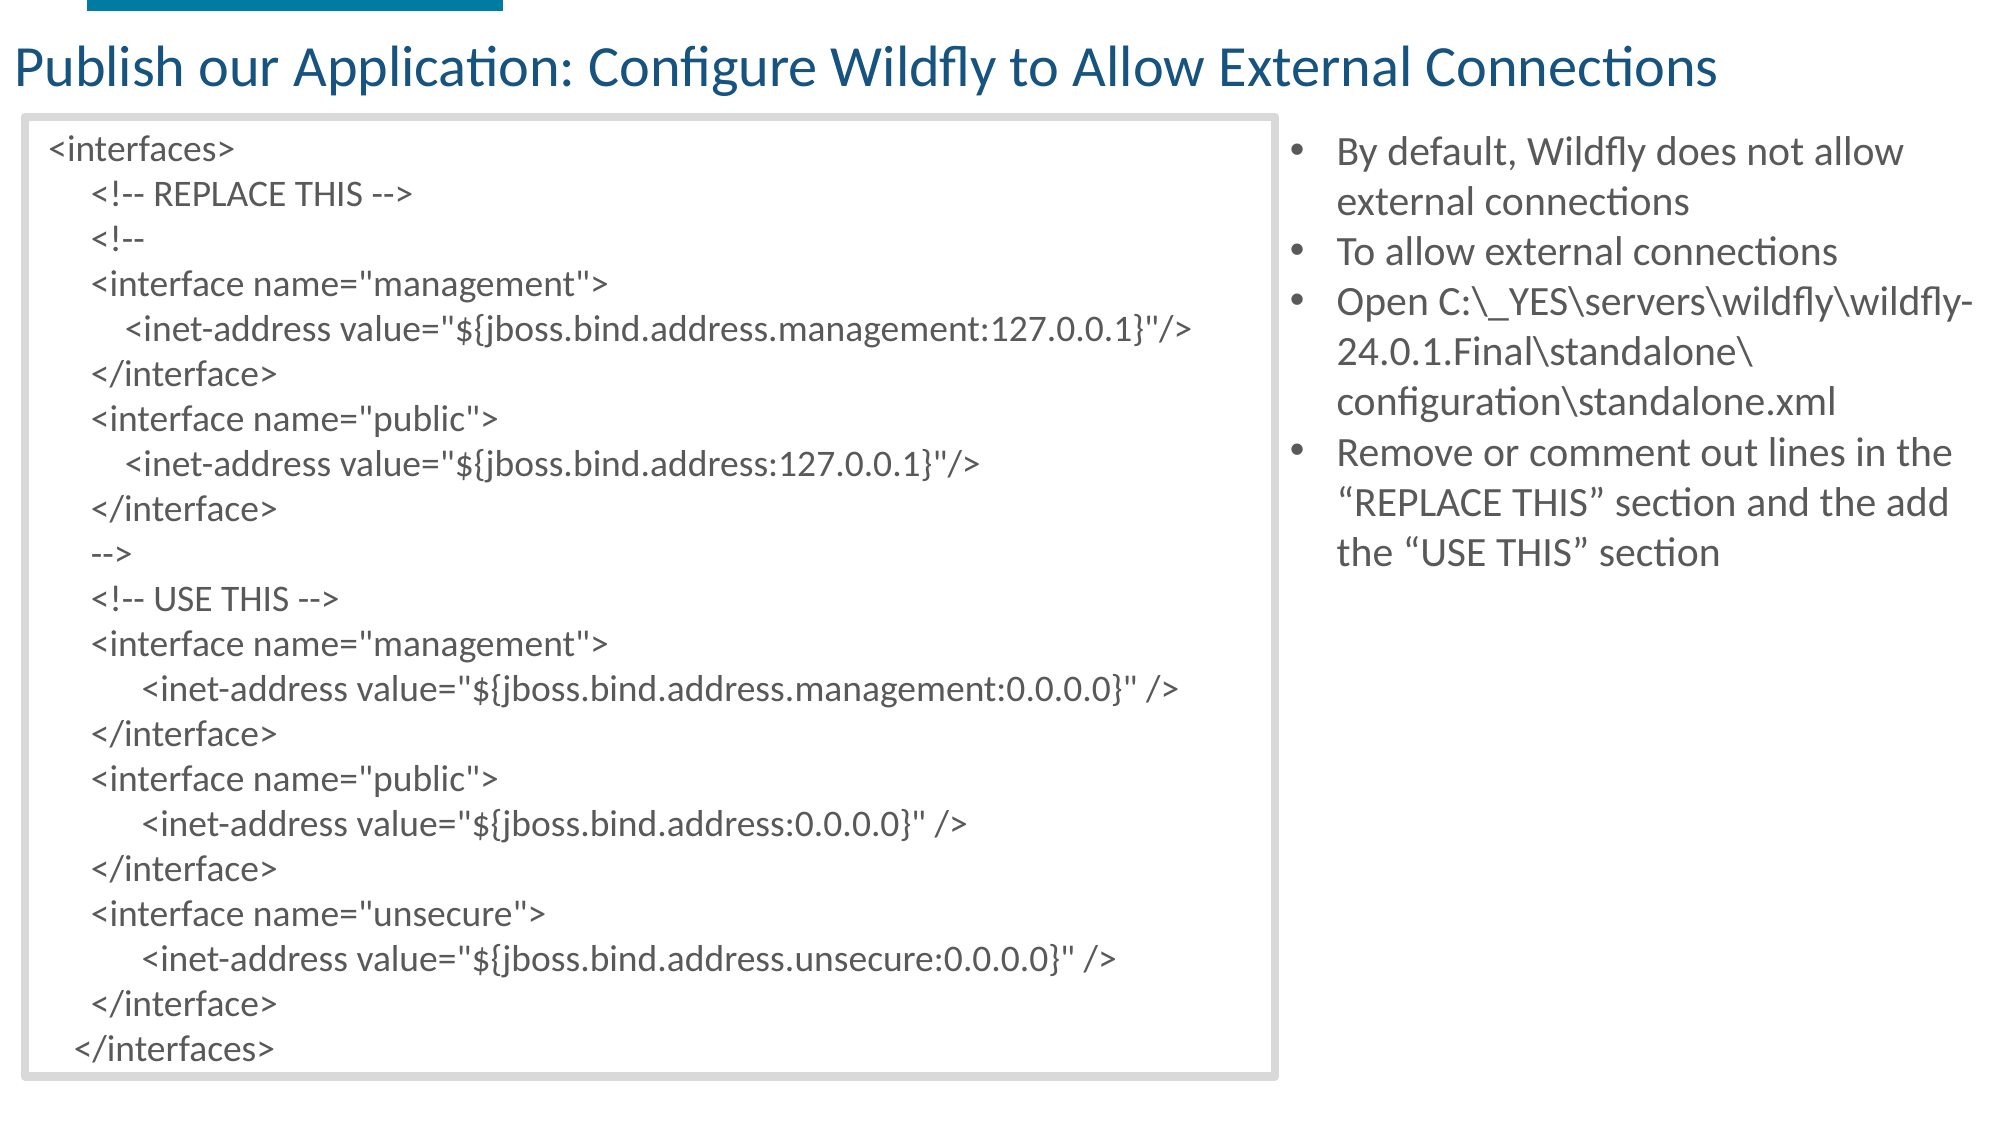

Publish our Application: Configure Wildfly to Allow External Connections
 <interfaces>
      <!-- REPLACE THIS -->
      <!--
      <interface name="management">
          <inet-address value="${jboss.bind.address.management:127.0.0.1}"/>
      </interface>
      <interface name="public">
          <inet-address value="${jboss.bind.address:127.0.0.1}"/>
      </interface>
      -->
      <!-- USE THIS -->
      <interface name="management">
            <inet-address value="${jboss.bind.address.management:0.0.0.0}" />
      </interface>
      <interface name="public">
            <inet-address value="${jboss.bind.address:0.0.0.0}" />
      </interface>
      <interface name="unsecure">
            <inet-address value="${jboss.bind.address.unsecure:0.0.0.0}" />
      </interface>
    </interfaces>
By default, Wildfly does not allow external connections
To allow external connections
Open C:\_YES\servers\wildfly\wildfly-24.0.1.Final\standalone\configuration\standalone.xml
Remove or comment out lines in the “REPLACE THIS” section and the add the “USE THIS” section

www.nachc.org
| 24